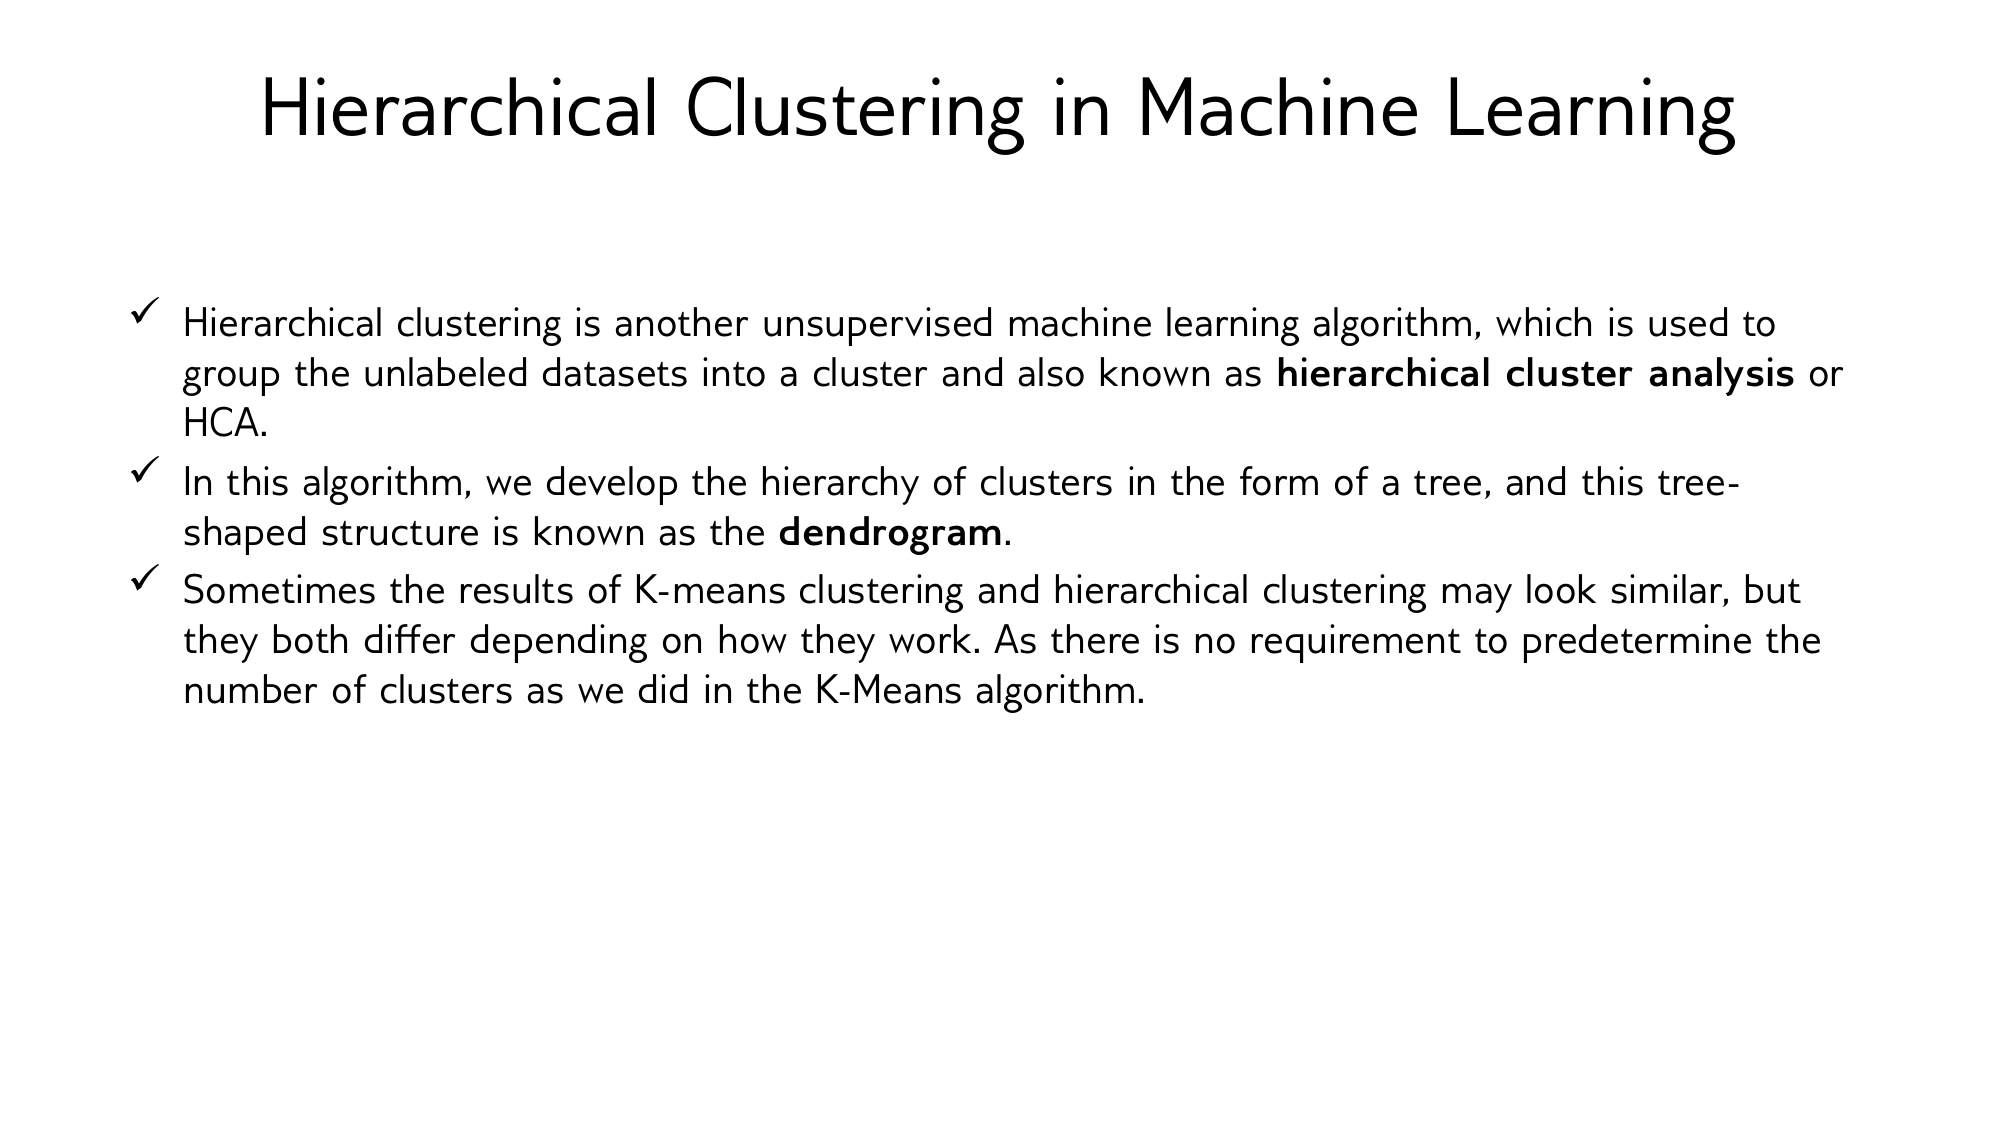

# Hierarchical Clustering in Machine Learning
Hierarchical clustering is another unsupervised machine learning algorithm, which is used to group the unlabeled datasets into a cluster and also known as hierarchical cluster analysis or HCA.
In this algorithm, we develop the hierarchy of clusters in the form of a tree, and this tree-shaped structure is known as the dendrogram.
Sometimes the results of K-means clustering and hierarchical clustering may look similar, but they both differ depending on how they work. As there is no requirement to predetermine the number of clusters as we did in the K-Means algorithm.